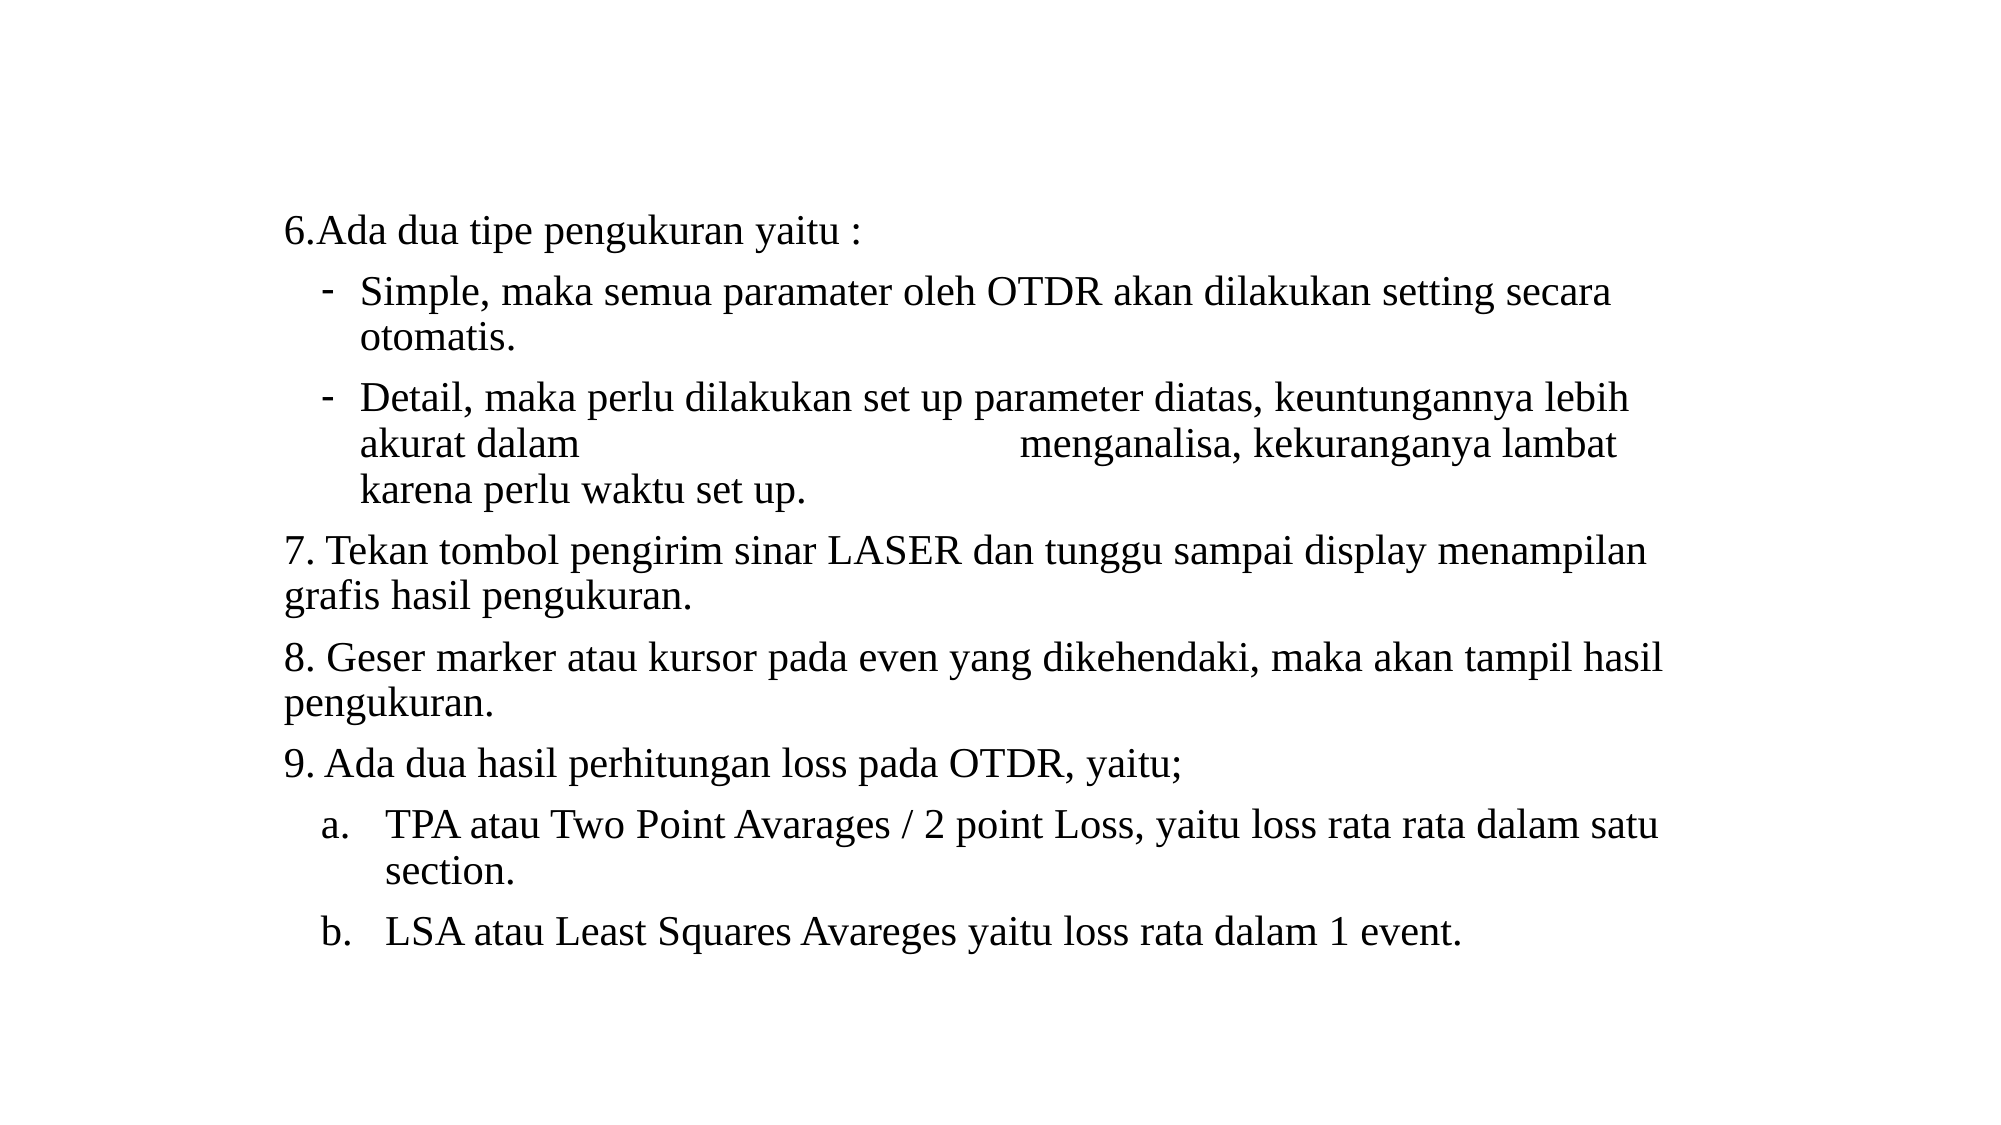

Ada dua tipe pengukuran yaitu :
Simple, maka semua paramater oleh OTDR akan dilakukan setting secara otomatis.
Detail, maka perlu dilakukan set up parameter diatas, keuntungannya lebih akurat dalam                                         menganalisa, kekuranganya lambat karena perlu waktu set up.
7. Tekan tombol pengirim sinar LASER dan tunggu sampai display menampilan grafis hasil pengukuran.
8. Geser marker atau kursor pada even yang dikehendaki, maka akan tampil hasil pengukuran.
9. Ada dua hasil perhitungan loss pada OTDR, yaitu;
TPA atau Two Point Avarages / 2 point Loss, yaitu loss rata rata dalam satu section.
LSA atau Least Squares Avareges yaitu loss rata dalam 1 event.